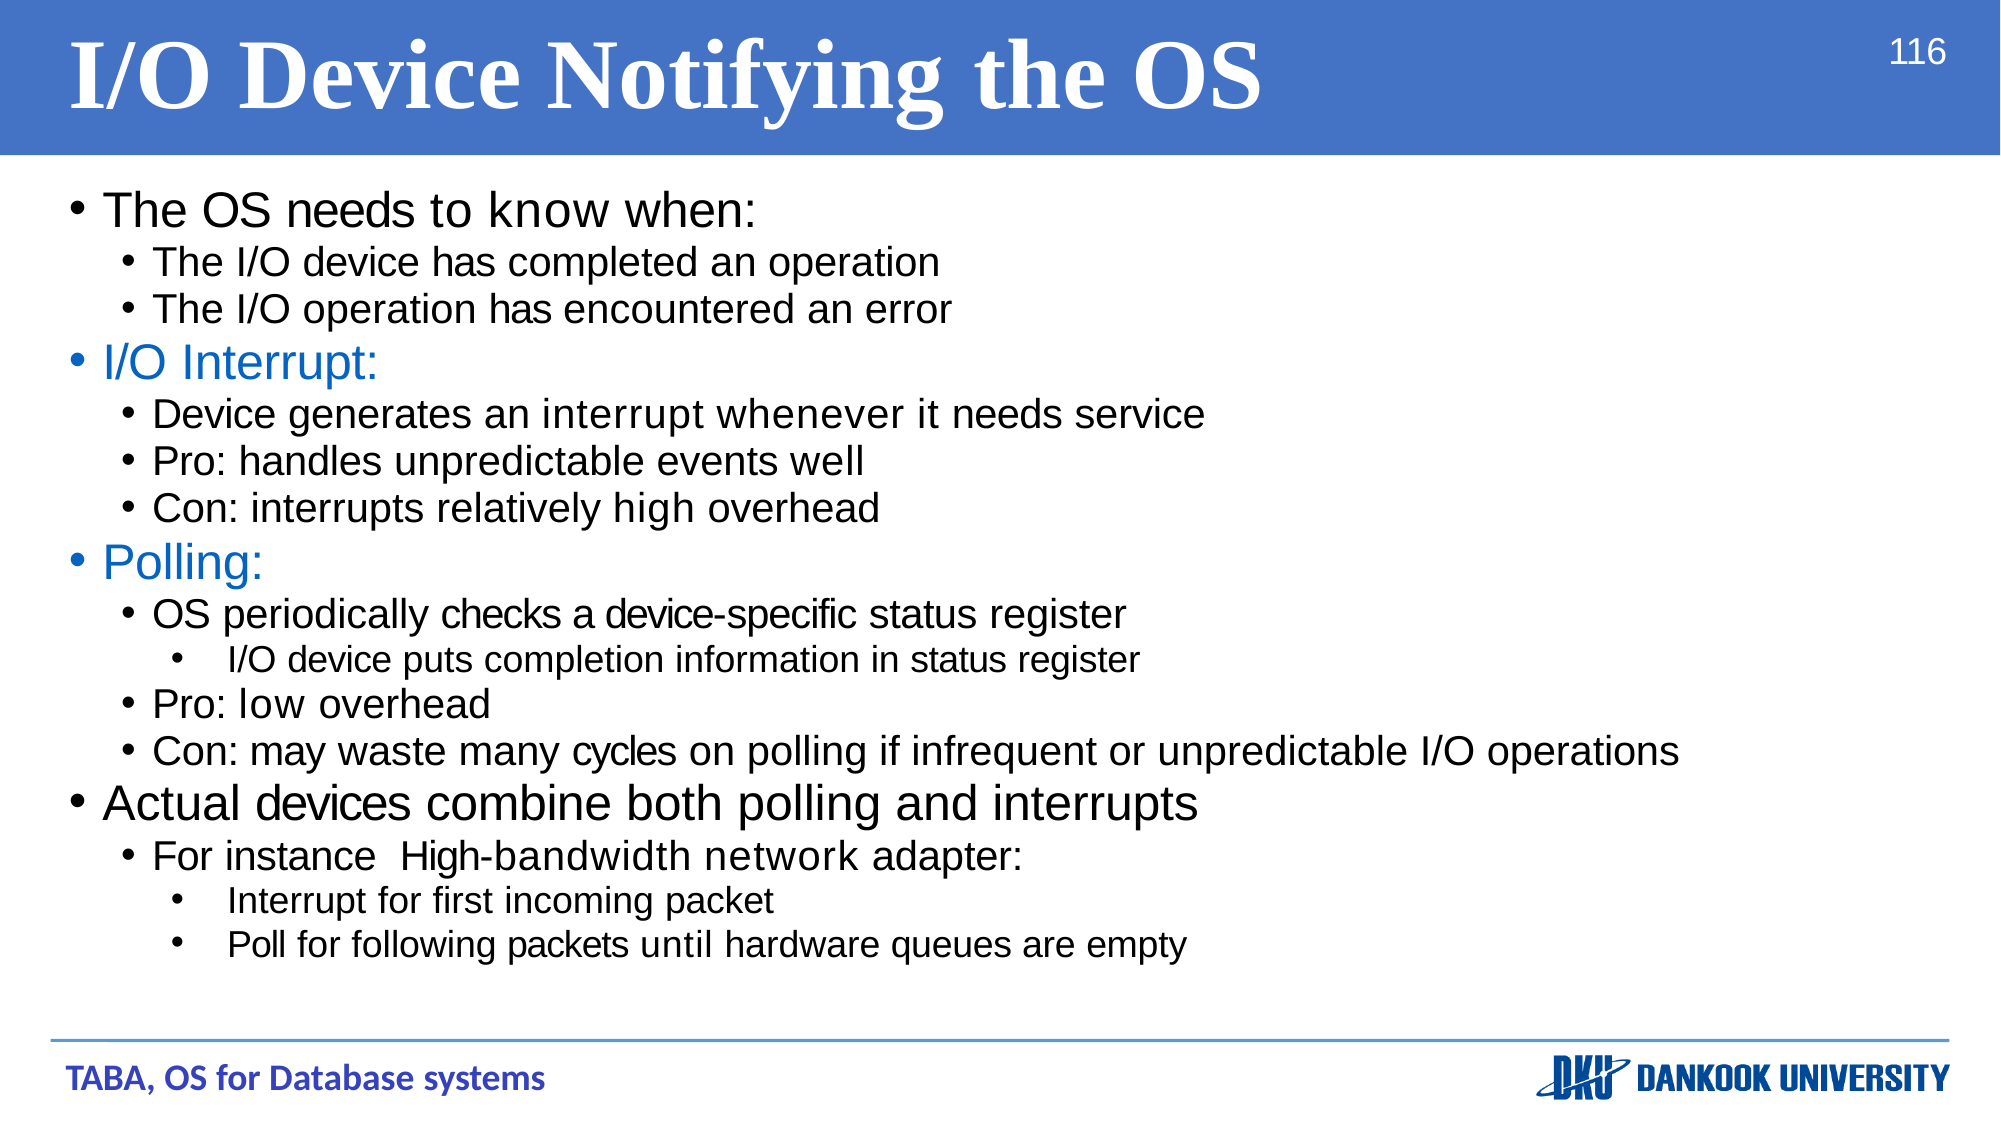

# I/O Device Notifying	the OS
116
The OS needs to know when:
The I/O device has completed an operation
The I/O operation has encountered an error
I/O Interrupt:
Device generates an interrupt whenever it needs service
Pro: handles unpredictable events well
Con: interrupts relatively high overhead
Polling:
OS periodically checks a device-specific status register
I/O device puts completion information in status register
Pro: low overhead
Con: may waste many cycles on polling if infrequent or unpredictable I/O operations
Actual devices combine both polling and interrupts
For instance ­ High-bandwidth network adapter:
Interrupt for first incoming packet
Poll for following packets until hardware queues are empty
TABA, OS for Database systems